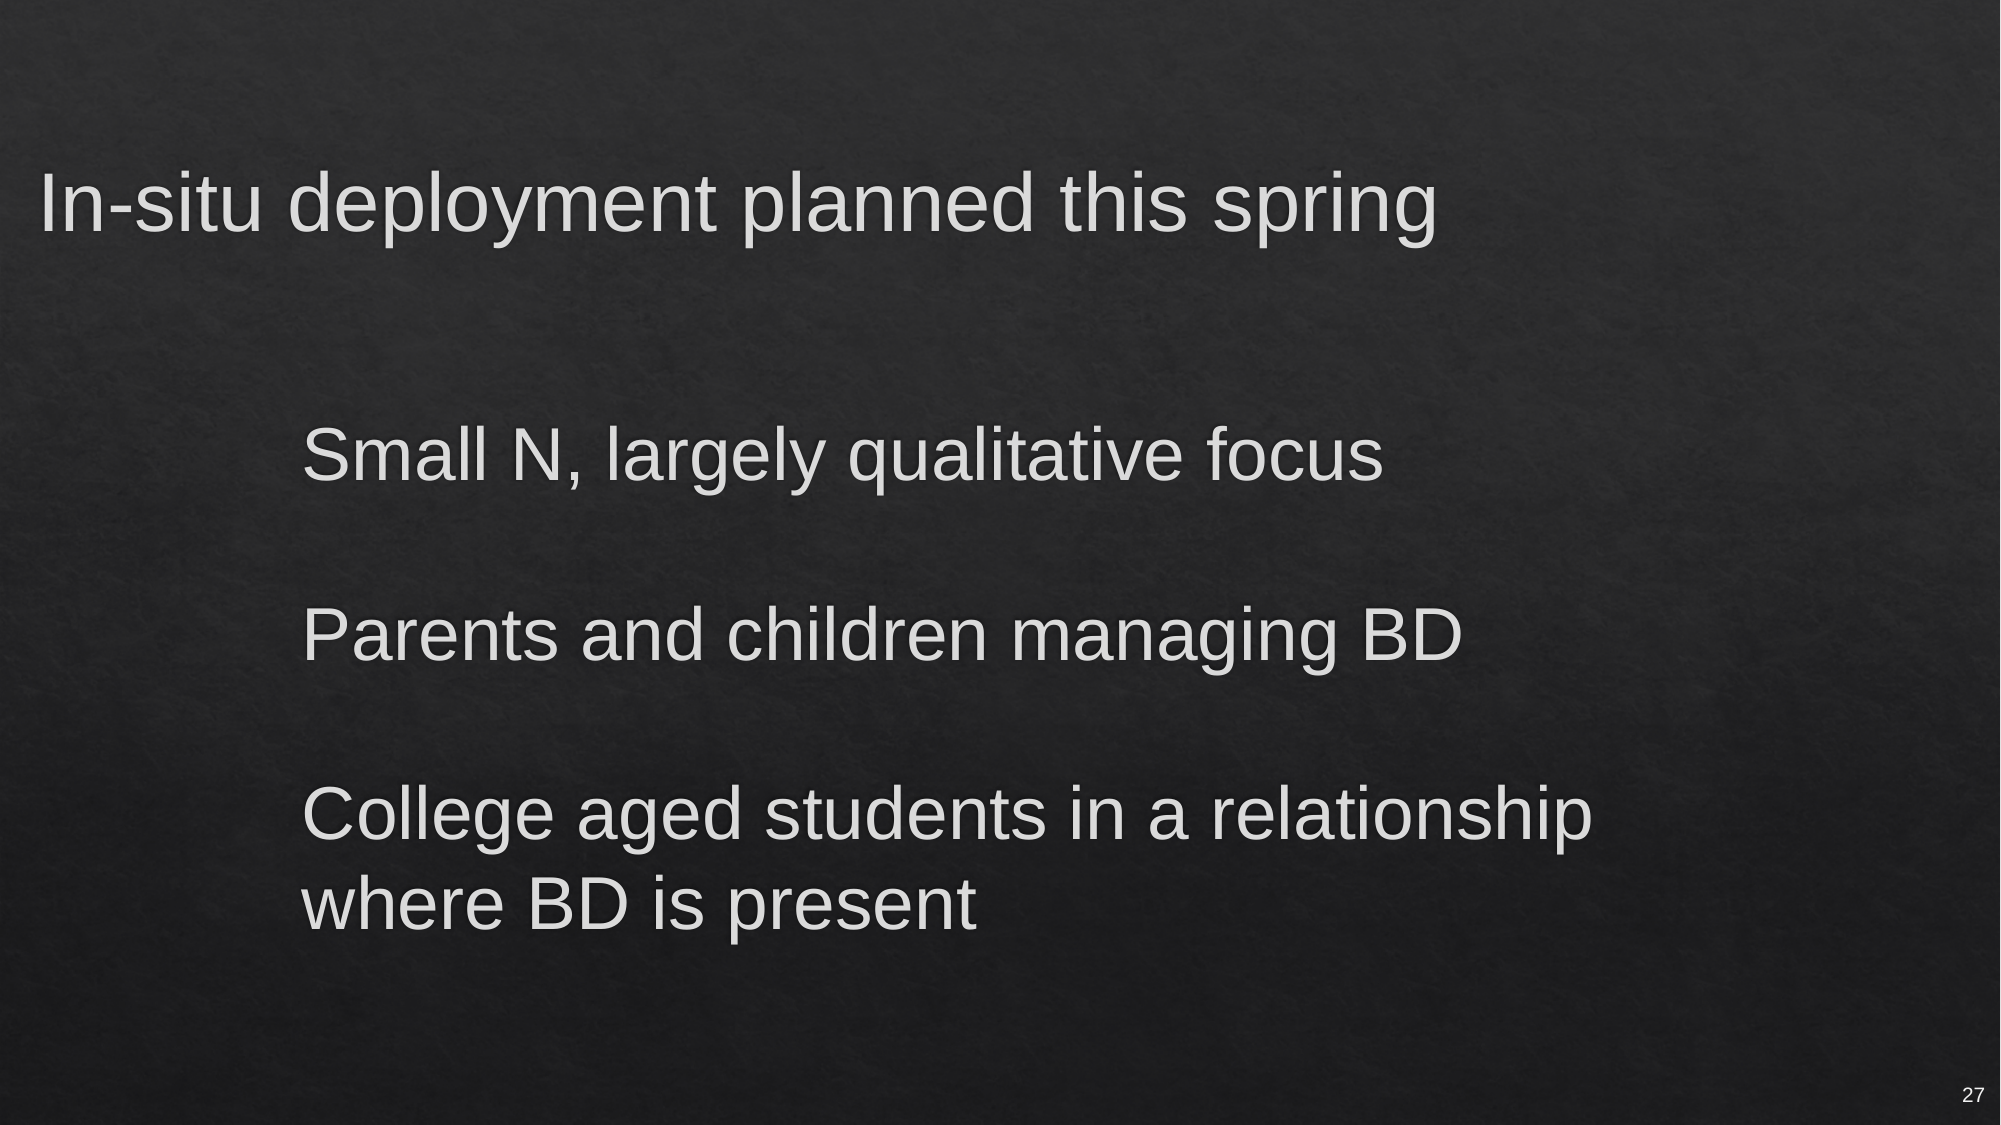

# In-situ deployment planned this spring
Small N, largely qualitative focus

Parents and children managing BD

College aged students in a relationship where BD is present
27